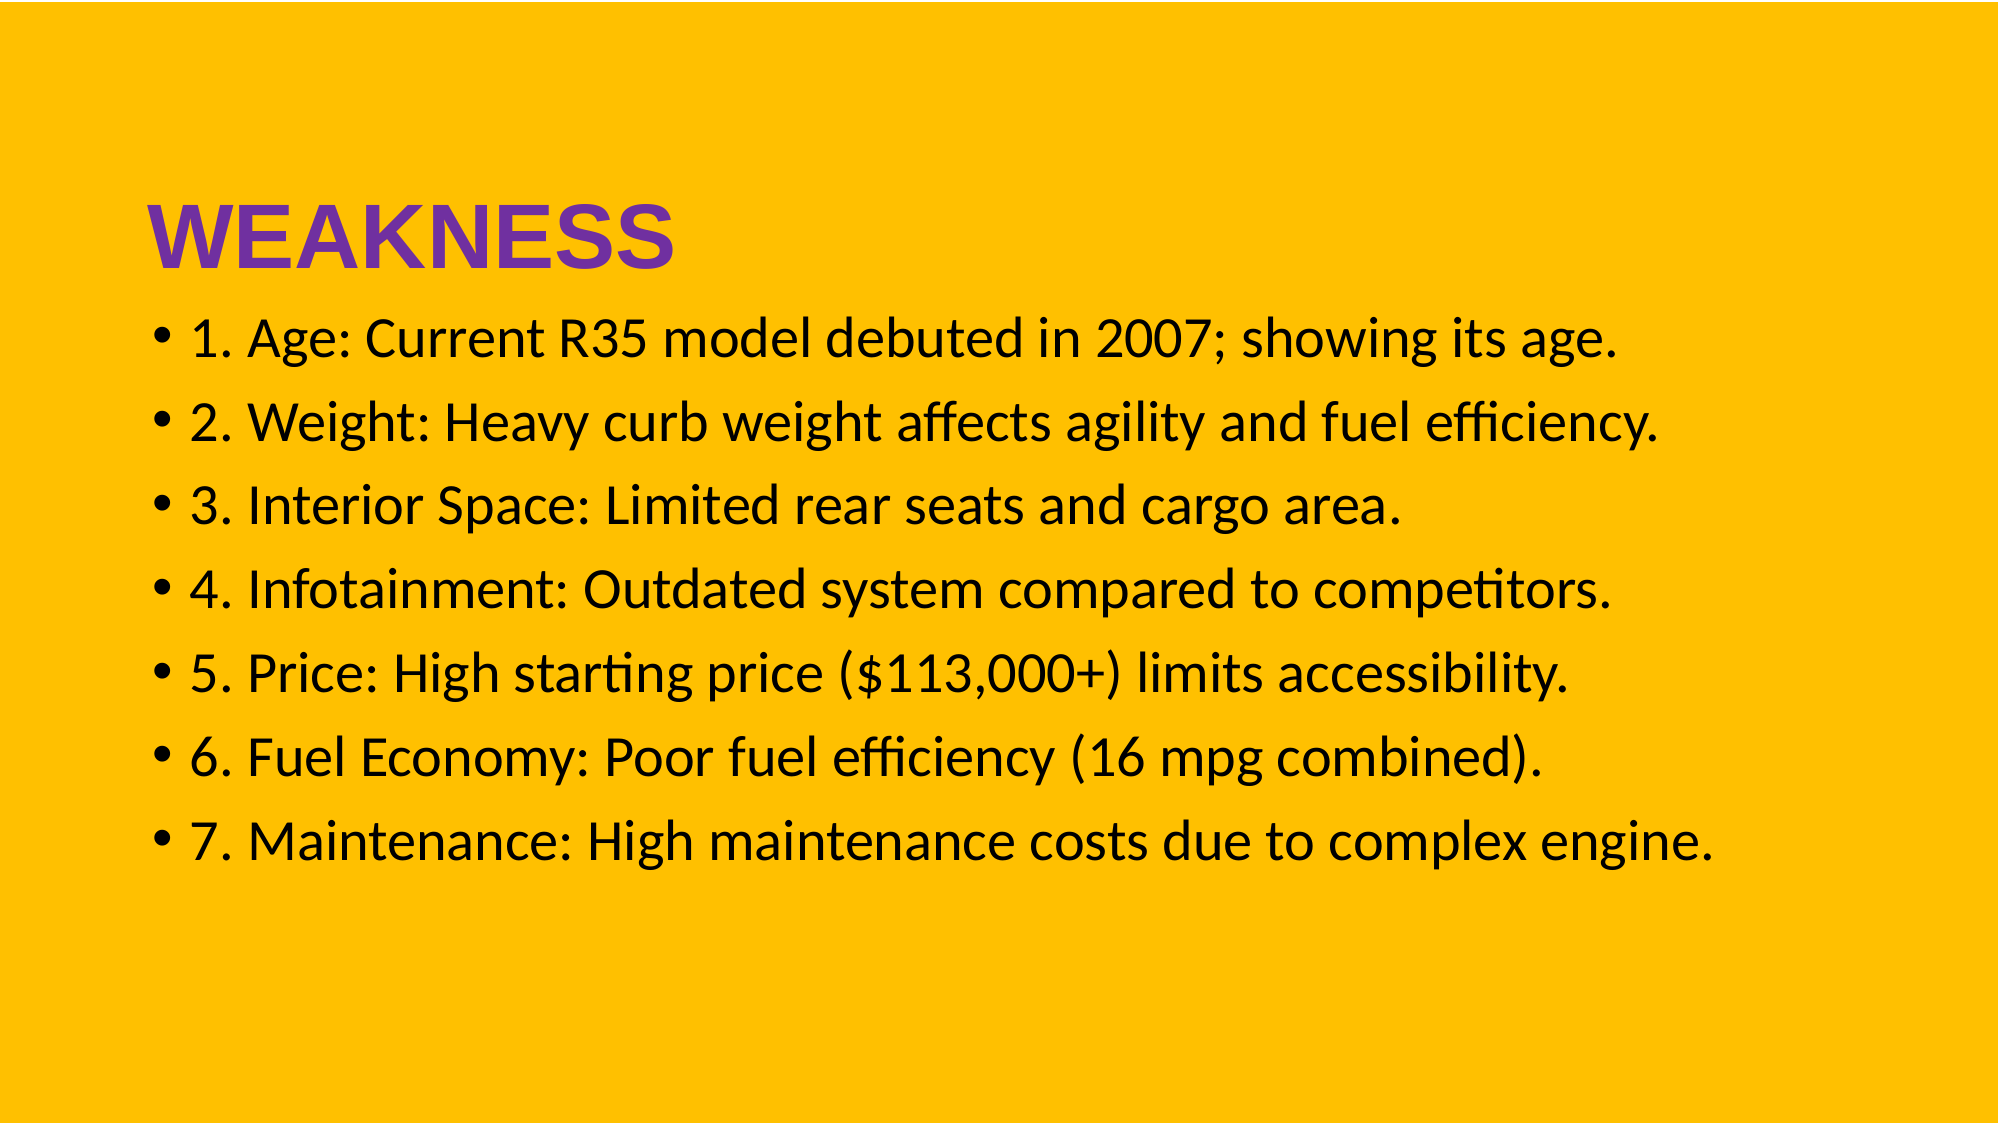

# WEAKNESS
1. Age: Current R35 model debuted in 2007; showing its age.
2. Weight: Heavy curb weight affects agility and fuel efficiency.
3. Interior Space: Limited rear seats and cargo area.
4. Infotainment: Outdated system compared to competitors.
5. Price: High starting price ($113,000+) limits accessibility.
6. Fuel Economy: Poor fuel efficiency (16 mpg combined).
7. Maintenance: High maintenance costs due to complex engine.